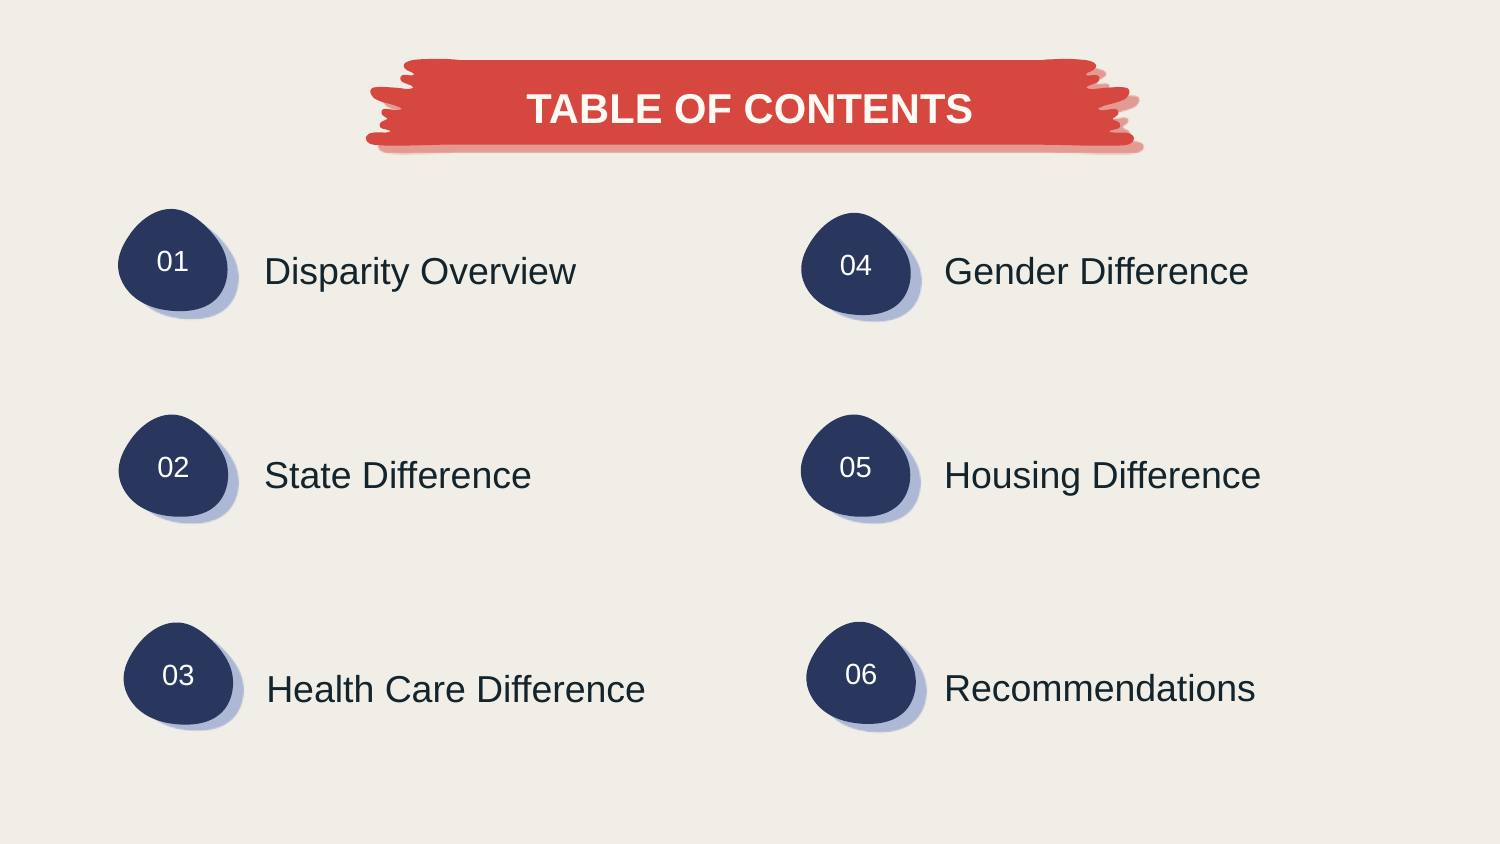

# TABLE OF CONTENTS

01
04
01
Disparity Overview
Gender Difference
01

02
05
01
State Difference
01
Housing Difference

06
03
01
01
Recommendations
Health Care Difference